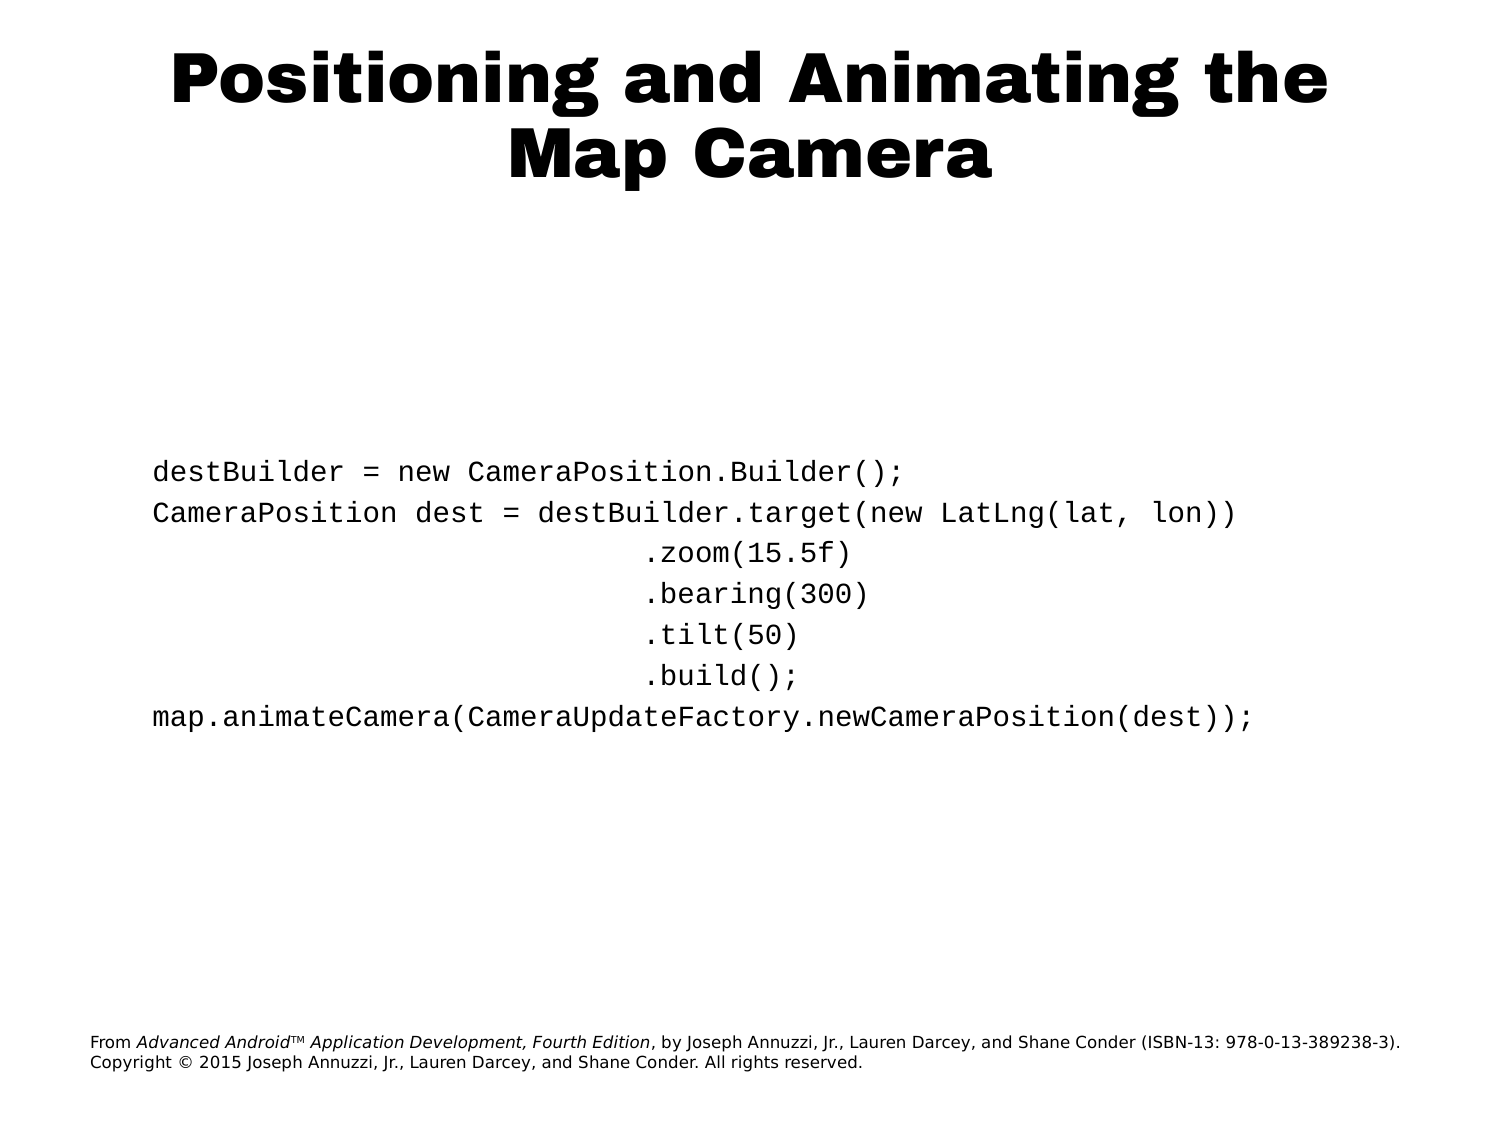

# Positioning and Animating the Map Camera

destBuilder = new CameraPosition.Builder();
CameraPosition dest = destBuilder.target(new LatLng(lat, lon))
                            .zoom(15.5f)
                            .bearing(300)
                            .tilt(50)
                            .build();
map.animateCamera(CameraUpdateFactory.newCameraPosition(dest));
From Advanced AndroidTM Application Development, Fourth Edition, by Joseph Annuzzi, Jr., Lauren Darcey, and Shane Conder (ISBN-13: 978-0-13-389238-3). Copyright © 2015 Joseph Annuzzi, Jr., Lauren Darcey, and Shane Conder. All rights reserved.